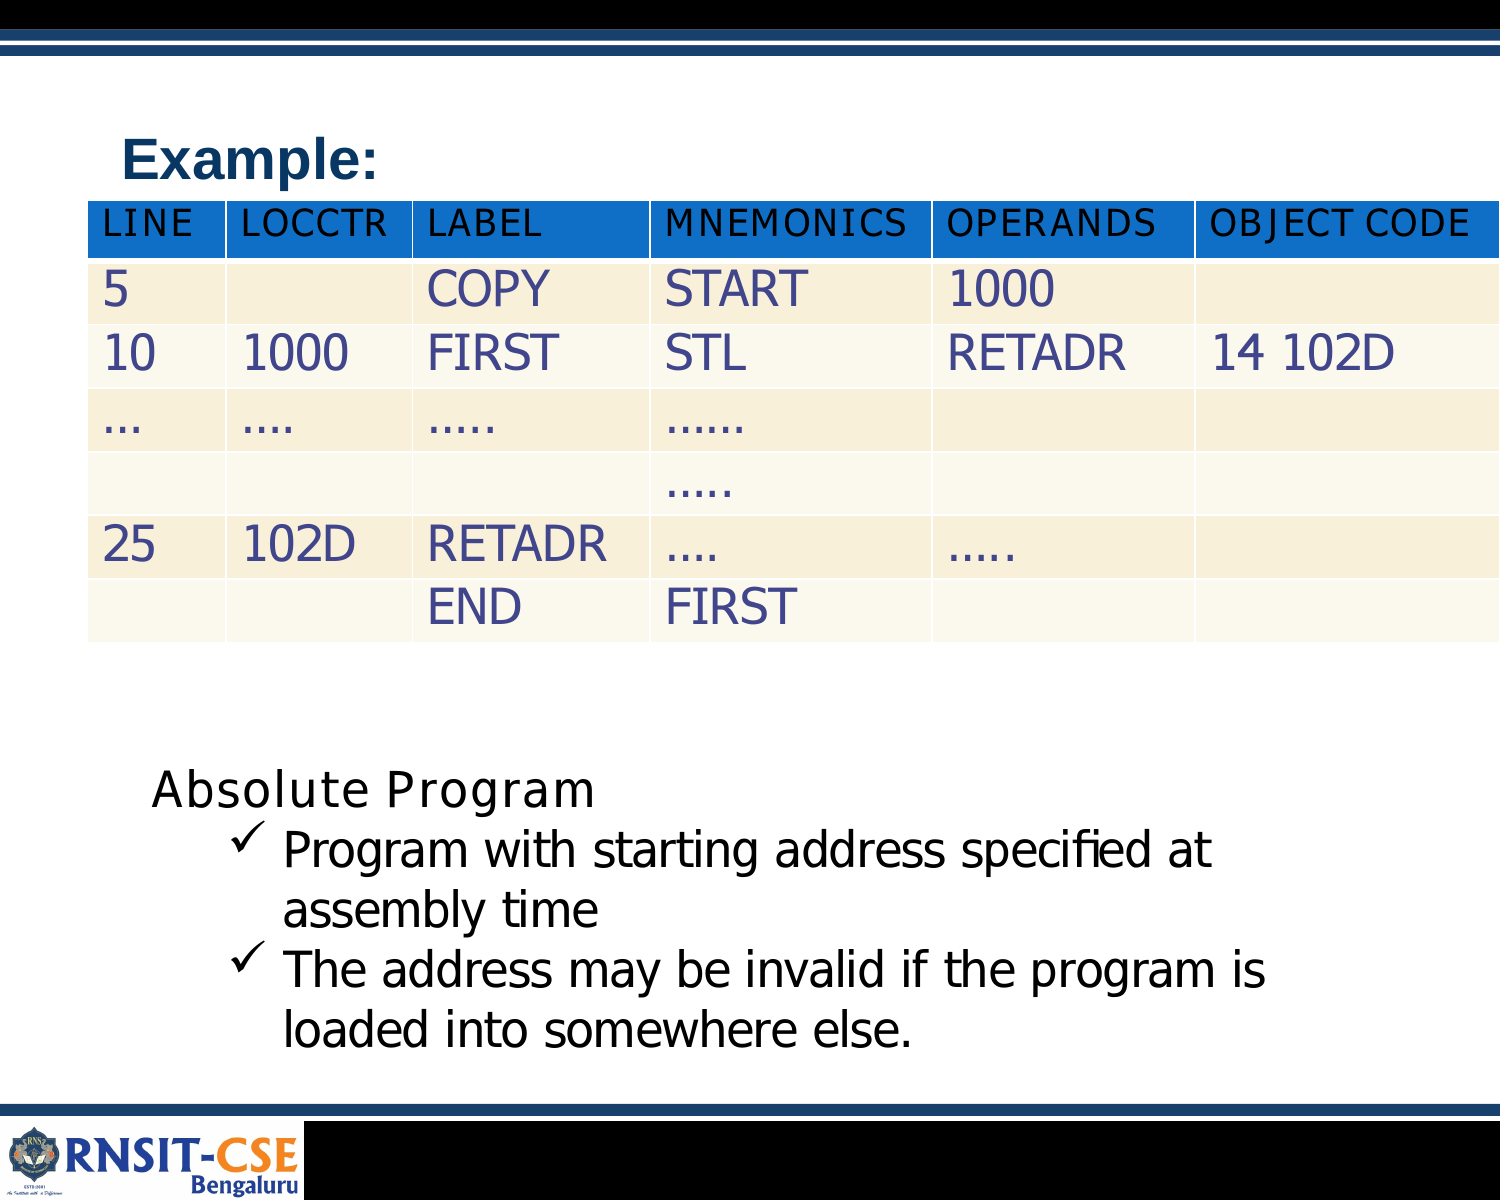

# Example:
| LINE | LOCCTR | LABEL | MNEMONICS | OPERANDS | OBJECT CODE |
| --- | --- | --- | --- | --- | --- |
| 5 |  | COPY | START | 1000 |  |
| 10 | 1000 | FIRST | STL | RETADR | 14 102D |
| … | …. | ….. | …… |  |  |
|  |  |  | ….. |  |  |
| 25 | 102D | RETADR | …. | ….. |  |
|  |  | END | FIRST |  |  |
Absolute Program
Program with starting address specified at assembly time
The address may be invalid if the program is loaded into somewhere else.